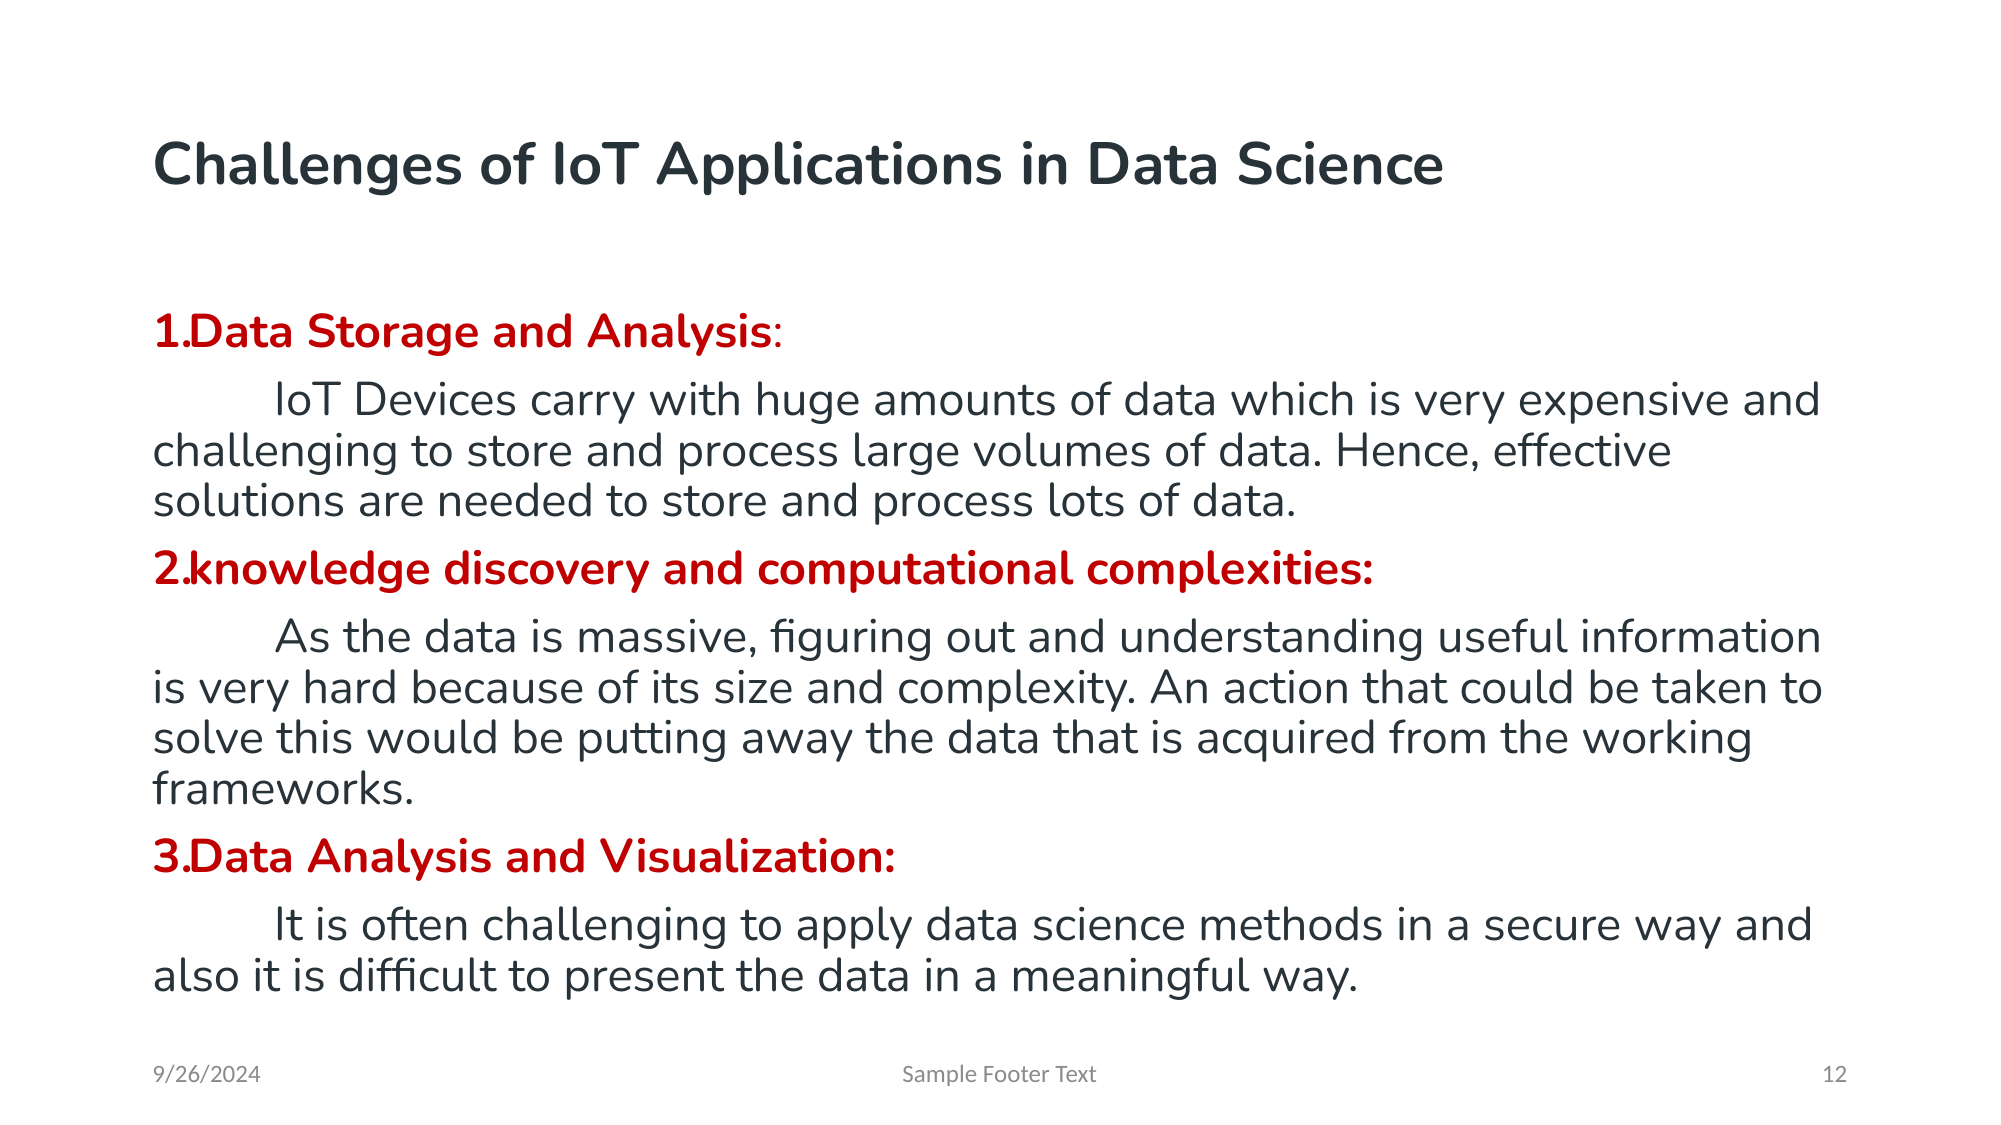

# Challenges of IoT Applications in Data Science
Data Storage and Analysis:
	IoT Devices carry with huge amounts of data which is very expensive and challenging to store and process large volumes of data. Hence, effective solutions are needed to store and process lots of data.
knowledge discovery and computational complexities:
	As the data is massive, figuring out and understanding useful information is very hard because of its size and complexity. An action that could be taken to solve this would be putting away the data that is acquired from the working frameworks.
Data Analysis and Visualization:
	It is often challenging to apply data science methods in a secure way and also it is difficult to present the data in a meaningful way.

9/26/2024
Sample Footer Text
12